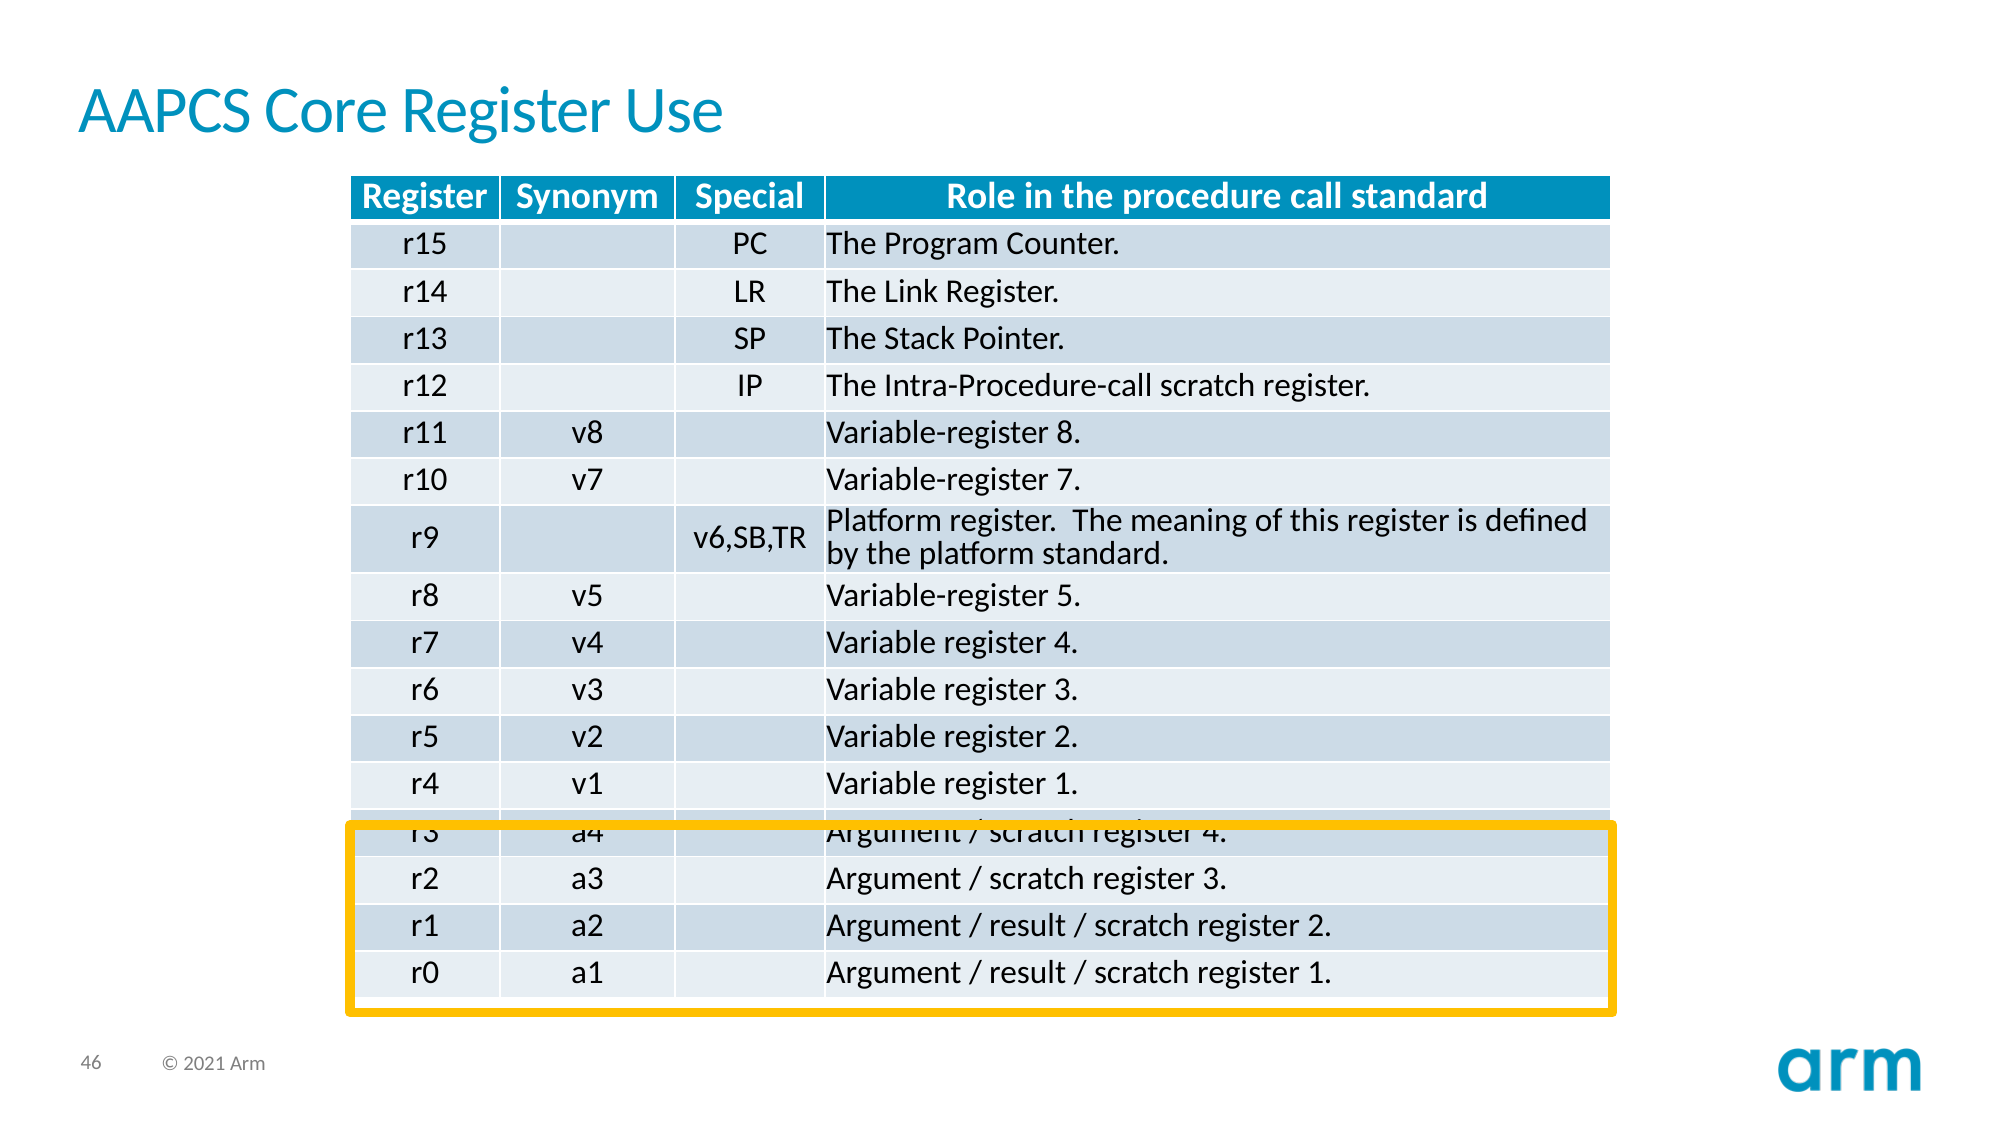

# AAPCS Core Register Use
| Register | Synonym | Special | Role in the procedure call standard |
| --- | --- | --- | --- |
| r15 |  | PC | The Program Counter. |
| r14 |  | LR | The Link Register. |
| r13 |  | SP | The Stack Pointer. |
| r12 |  | IP | The Intra-Procedure-call scratch register. |
| r11 | v8 |  | Variable-register 8. |
| r10 | v7 |  | Variable-register 7. |
| r9 |  | v6,SB,TR | Platform register. The meaning of this register is defined by the platform standard. |
| r8 | v5 |  | Variable-register 5. |
| r7 | v4 |  | Variable register 4. |
| r6 | v3 |  | Variable register 3. |
| r5 | v2 |  | Variable register 2. |
| r4 | v1 |  | Variable register 1. |
| r3 | a4 |  | Argument / scratch register 4. |
| r2 | a3 |  | Argument / scratch register 3. |
| r1 | a2 |  | Argument / result / scratch register 2. |
| r0 | a1 |  | Argument / result / scratch register 1. |